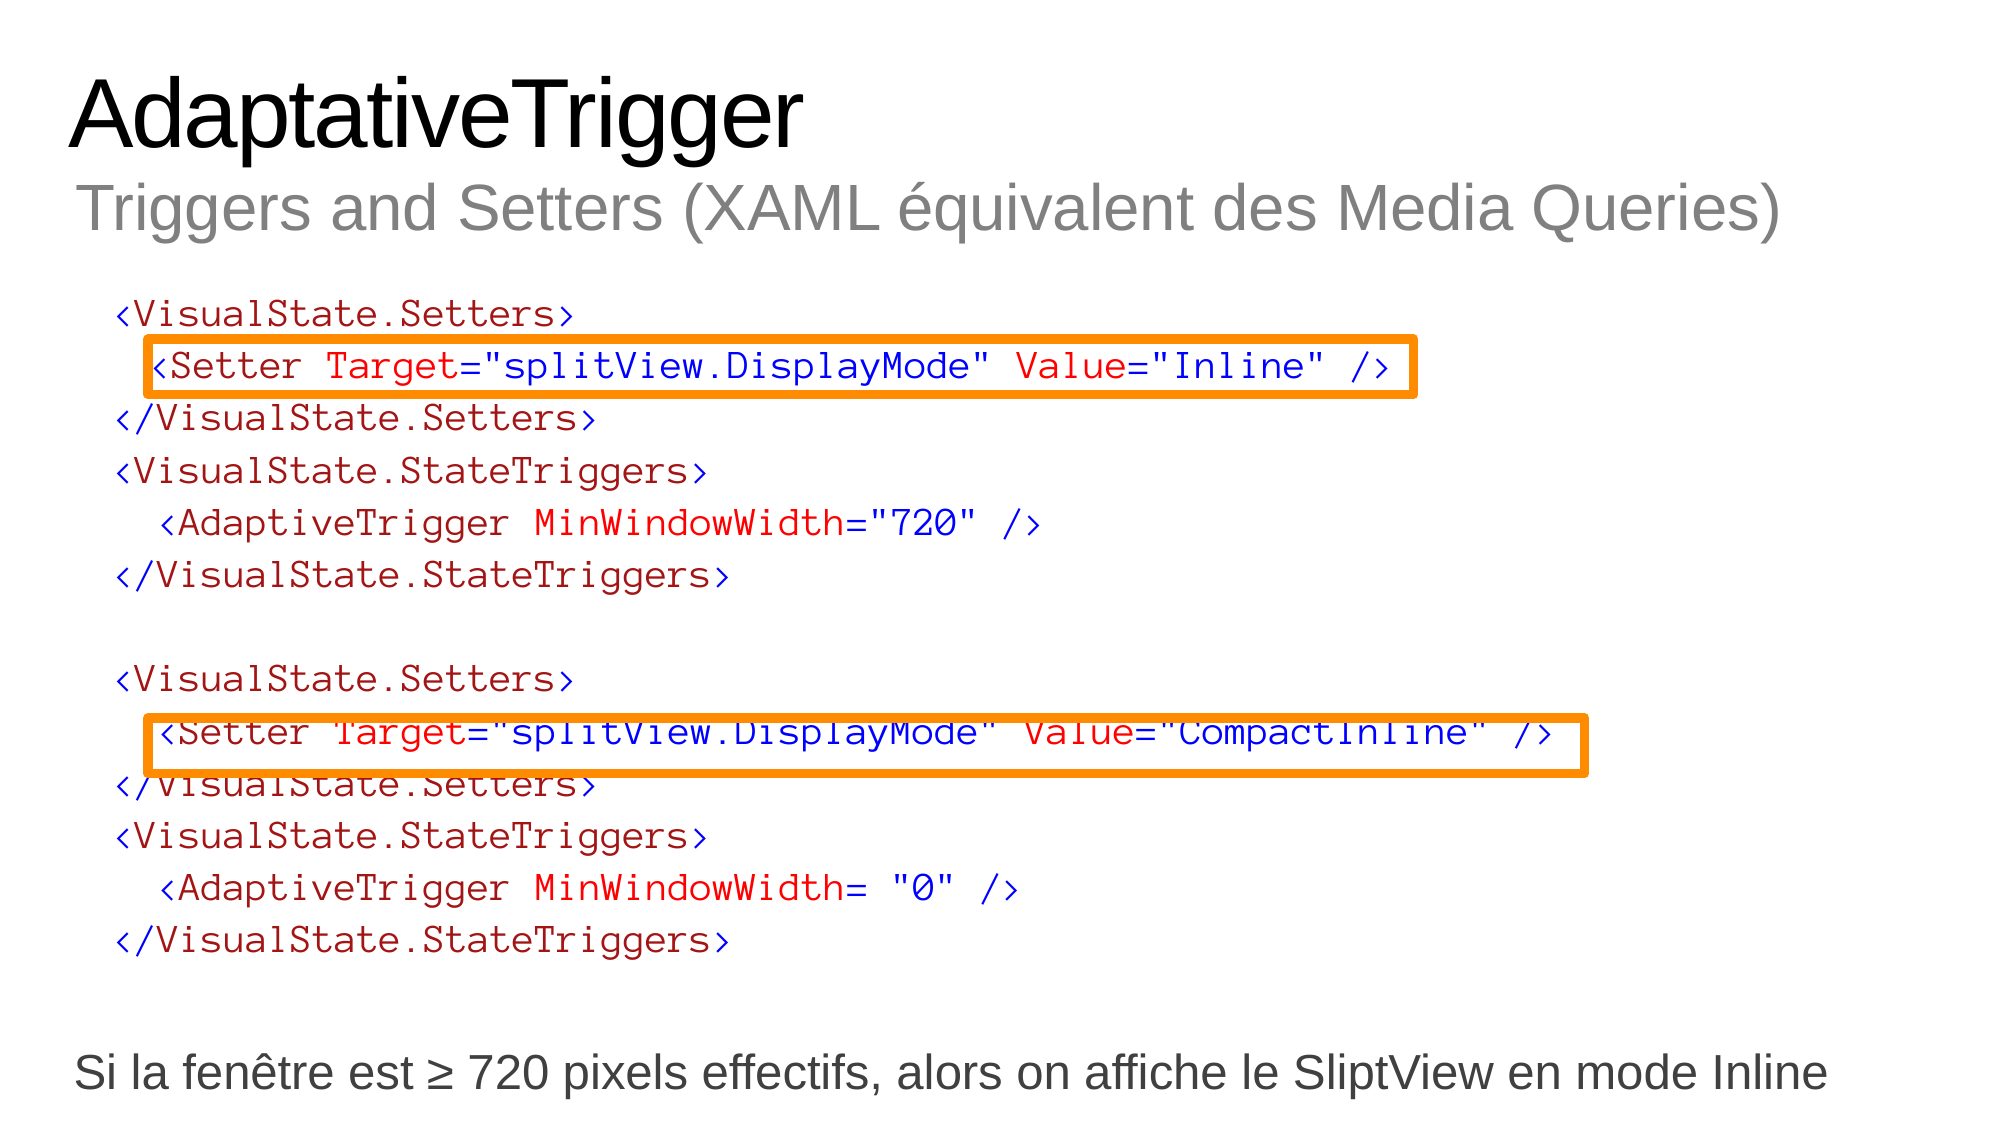

# AdaptativeTrigger
Triggers and Setters (XAML équivalent des Media Queries)
  <VisualState.Setters>
  <Setter Target="splitView.DisplayMode" Value="Inline" />
  </VisualState.Setters>
  <VisualState.StateTriggers>
    <AdaptiveTrigger MinWindowWidth="720" />
  </VisualState.StateTriggers>

  <VisualState.Setters>
    <Setter Target="splitView.DisplayMode" Value="CompactInline" />
  </VisualState.Setters>
  <VisualState.StateTriggers>
    <AdaptiveTrigger MinWindowWidth= "0" />
  </VisualState.StateTriggers>

Si la fenêtre est ≥ 720 pixels effectifs, alors on affiche le SliptView en mode Inline